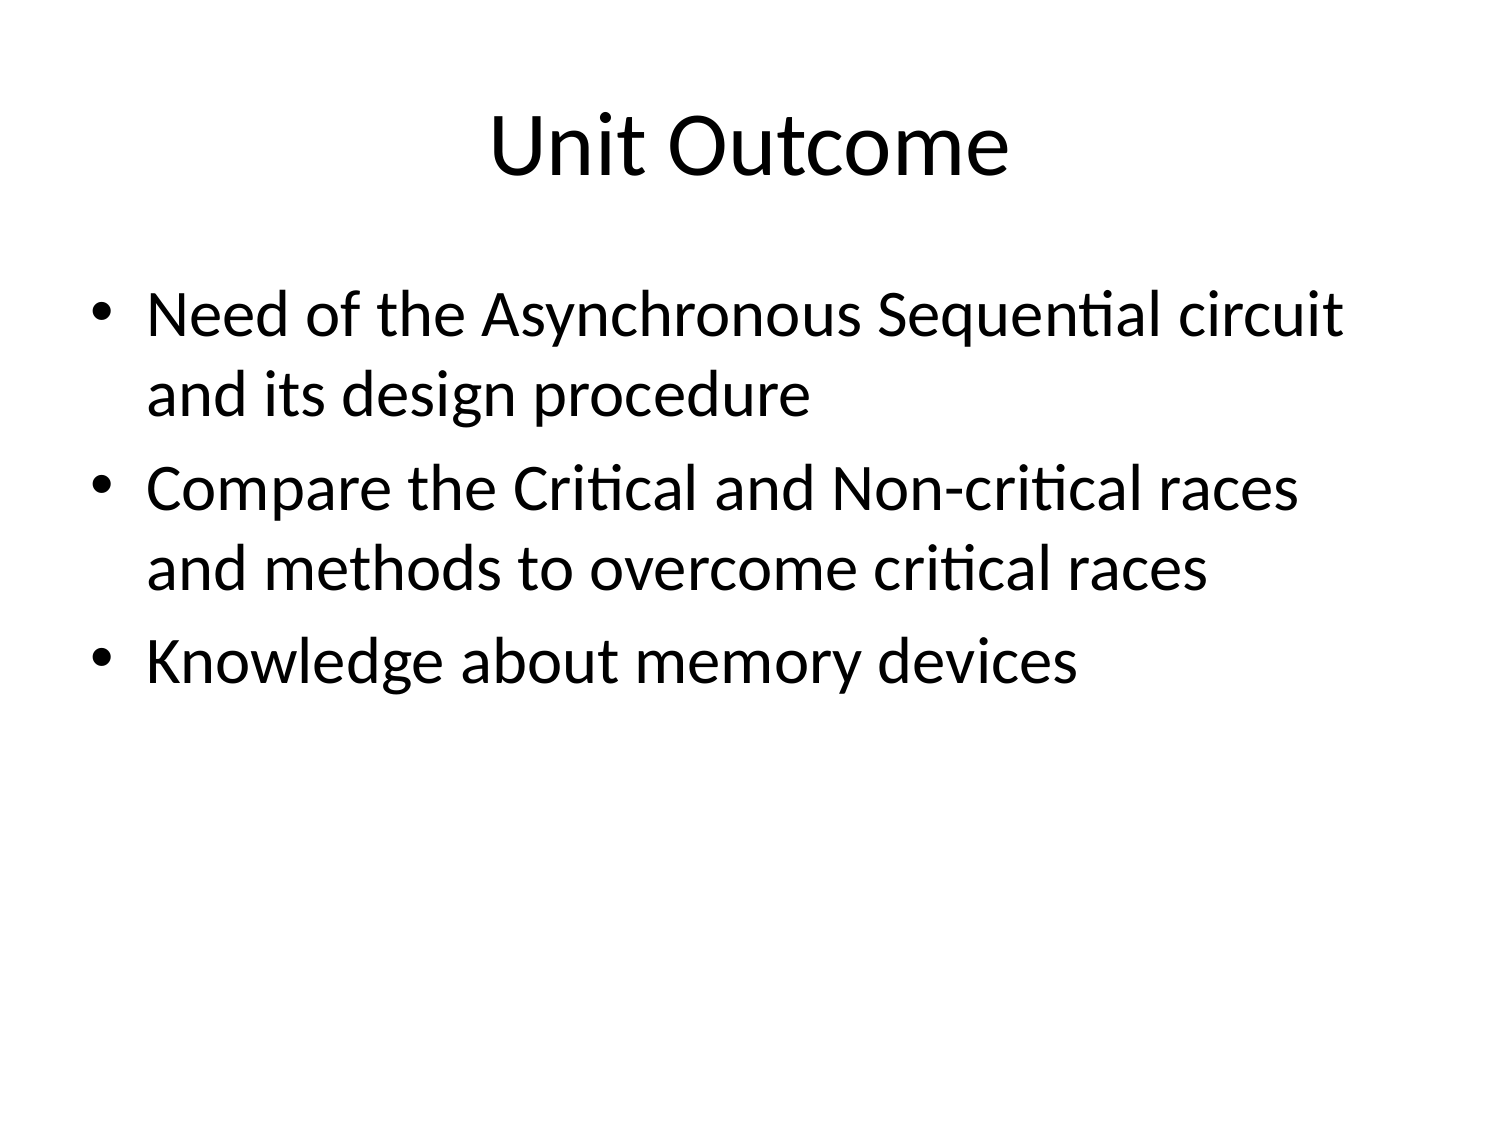

# Unit Outcome
Need of the Asynchronous Sequential circuit and its design procedure
Compare the Critical and Non-critical races and methods to overcome critical races
Knowledge about memory devices